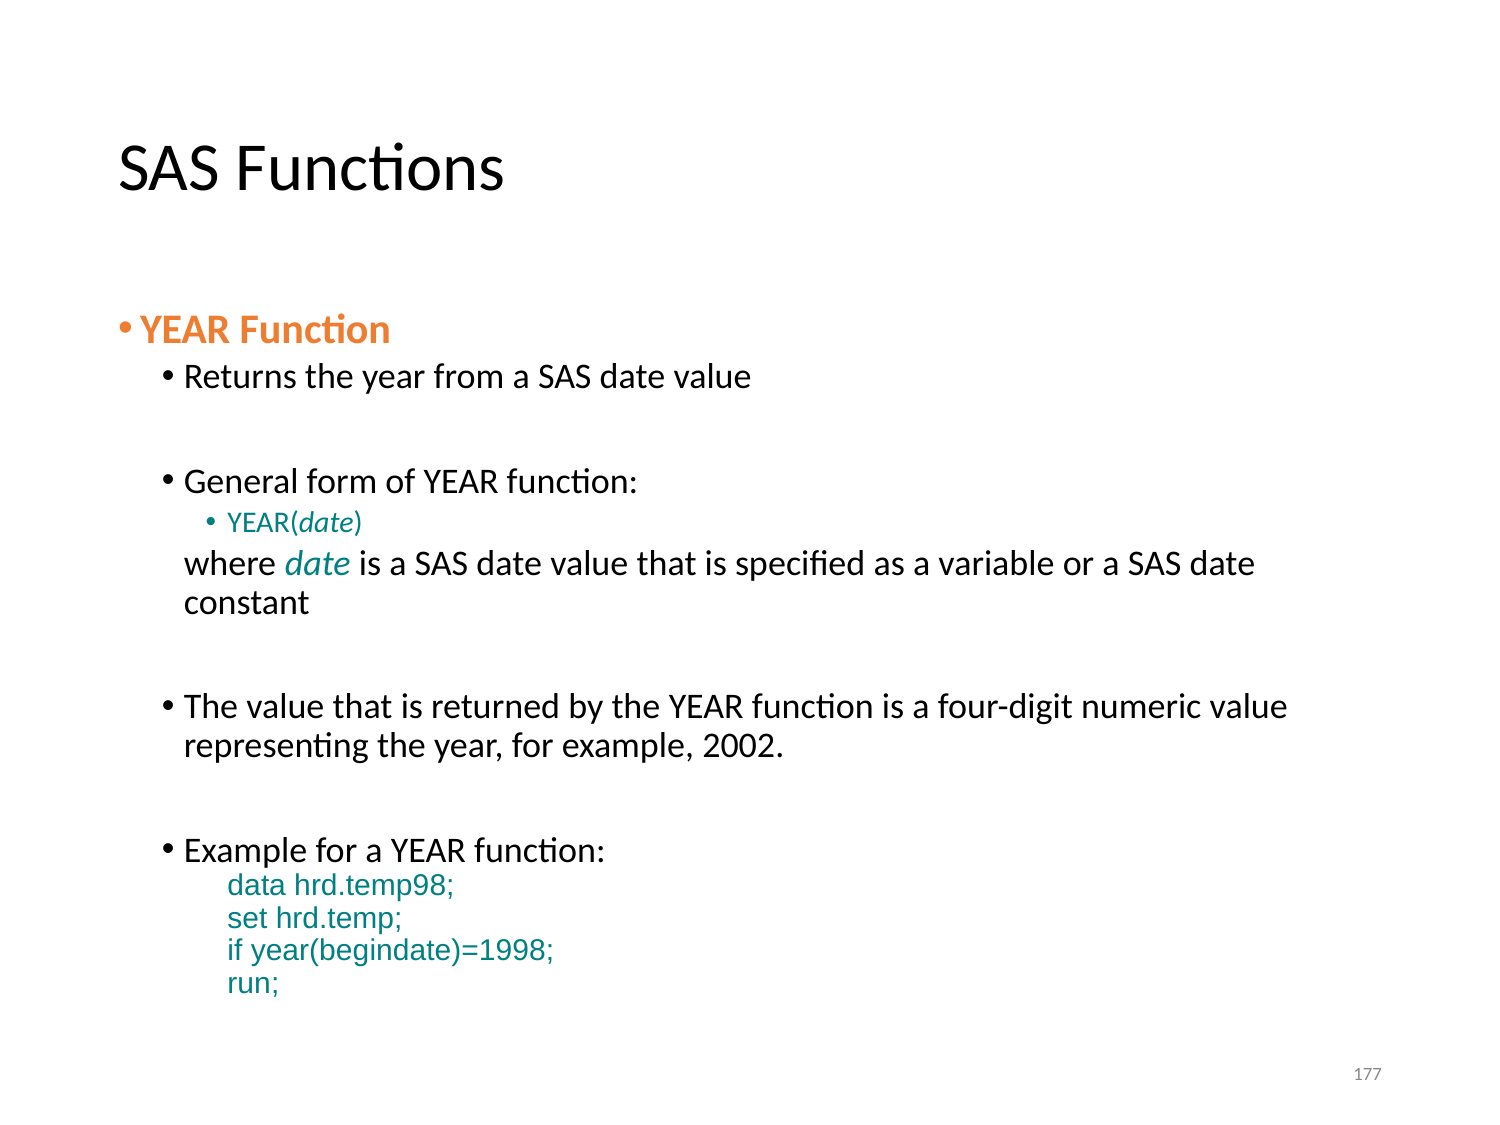

# SAS Functions
YEAR Function
Returns the year from a SAS date value

General form of YEAR function:
YEAR(date)
	where date is a SAS date value that is specified as a variable or a SAS date constant

The value that is returned by the YEAR function is a four-digit numeric value representing the year, for example, 2002.

Example for a YEAR function:
	data hrd.temp98;
	set hrd.temp;
	if year(begindate)=1998;
	run;

177